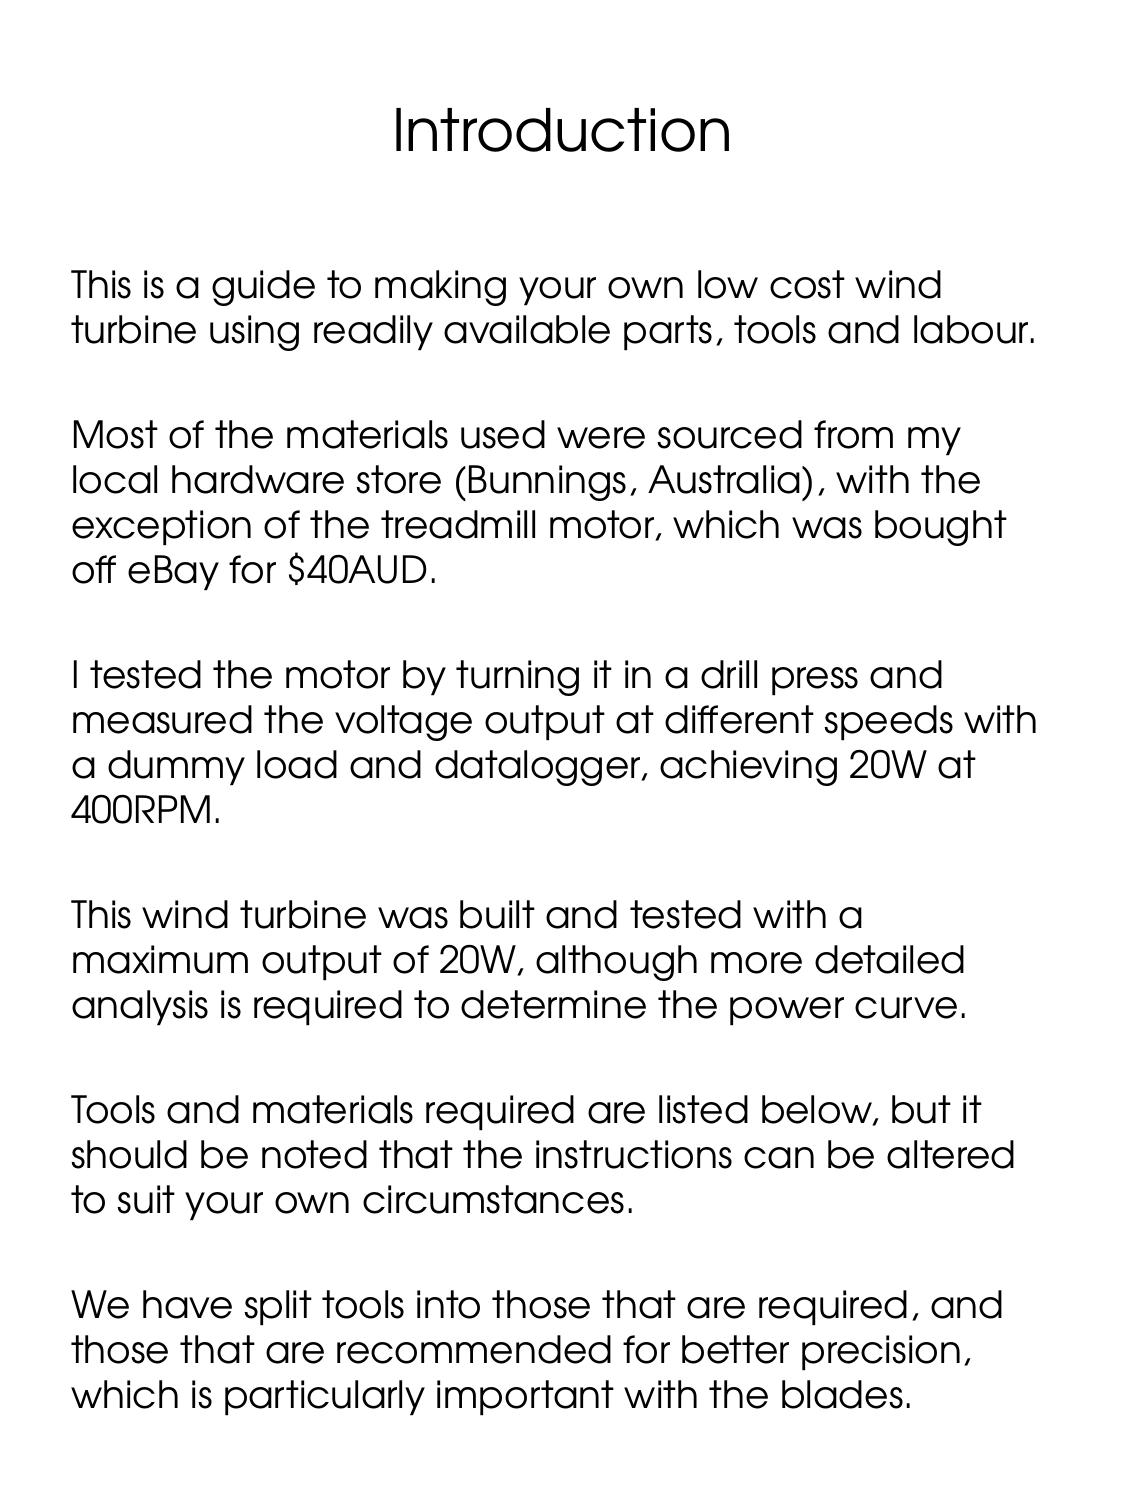

# Introduction
This is a guide to making your own low cost wind turbine using readily available parts, tools and labour.

Most of the materials used were sourced from my local hardware store (Bunnings, Australia), with the exception of the treadmill motor, which was bought off eBay for $40AUD.

I tested the motor by turning it in a drill press and measured the voltage output at different speeds with a dummy load and datalogger, achieving 20W at 400RPM.

This wind turbine was built and tested with a maximum output of 20W, although more detailed analysis is required to determine the power curve.

Tools and materials required are listed below, but it should be noted that the instructions can be altered to suit your own circumstances.

We have split tools into those that are required, and those that are recommended for better precision, which is particularly important with the blades.